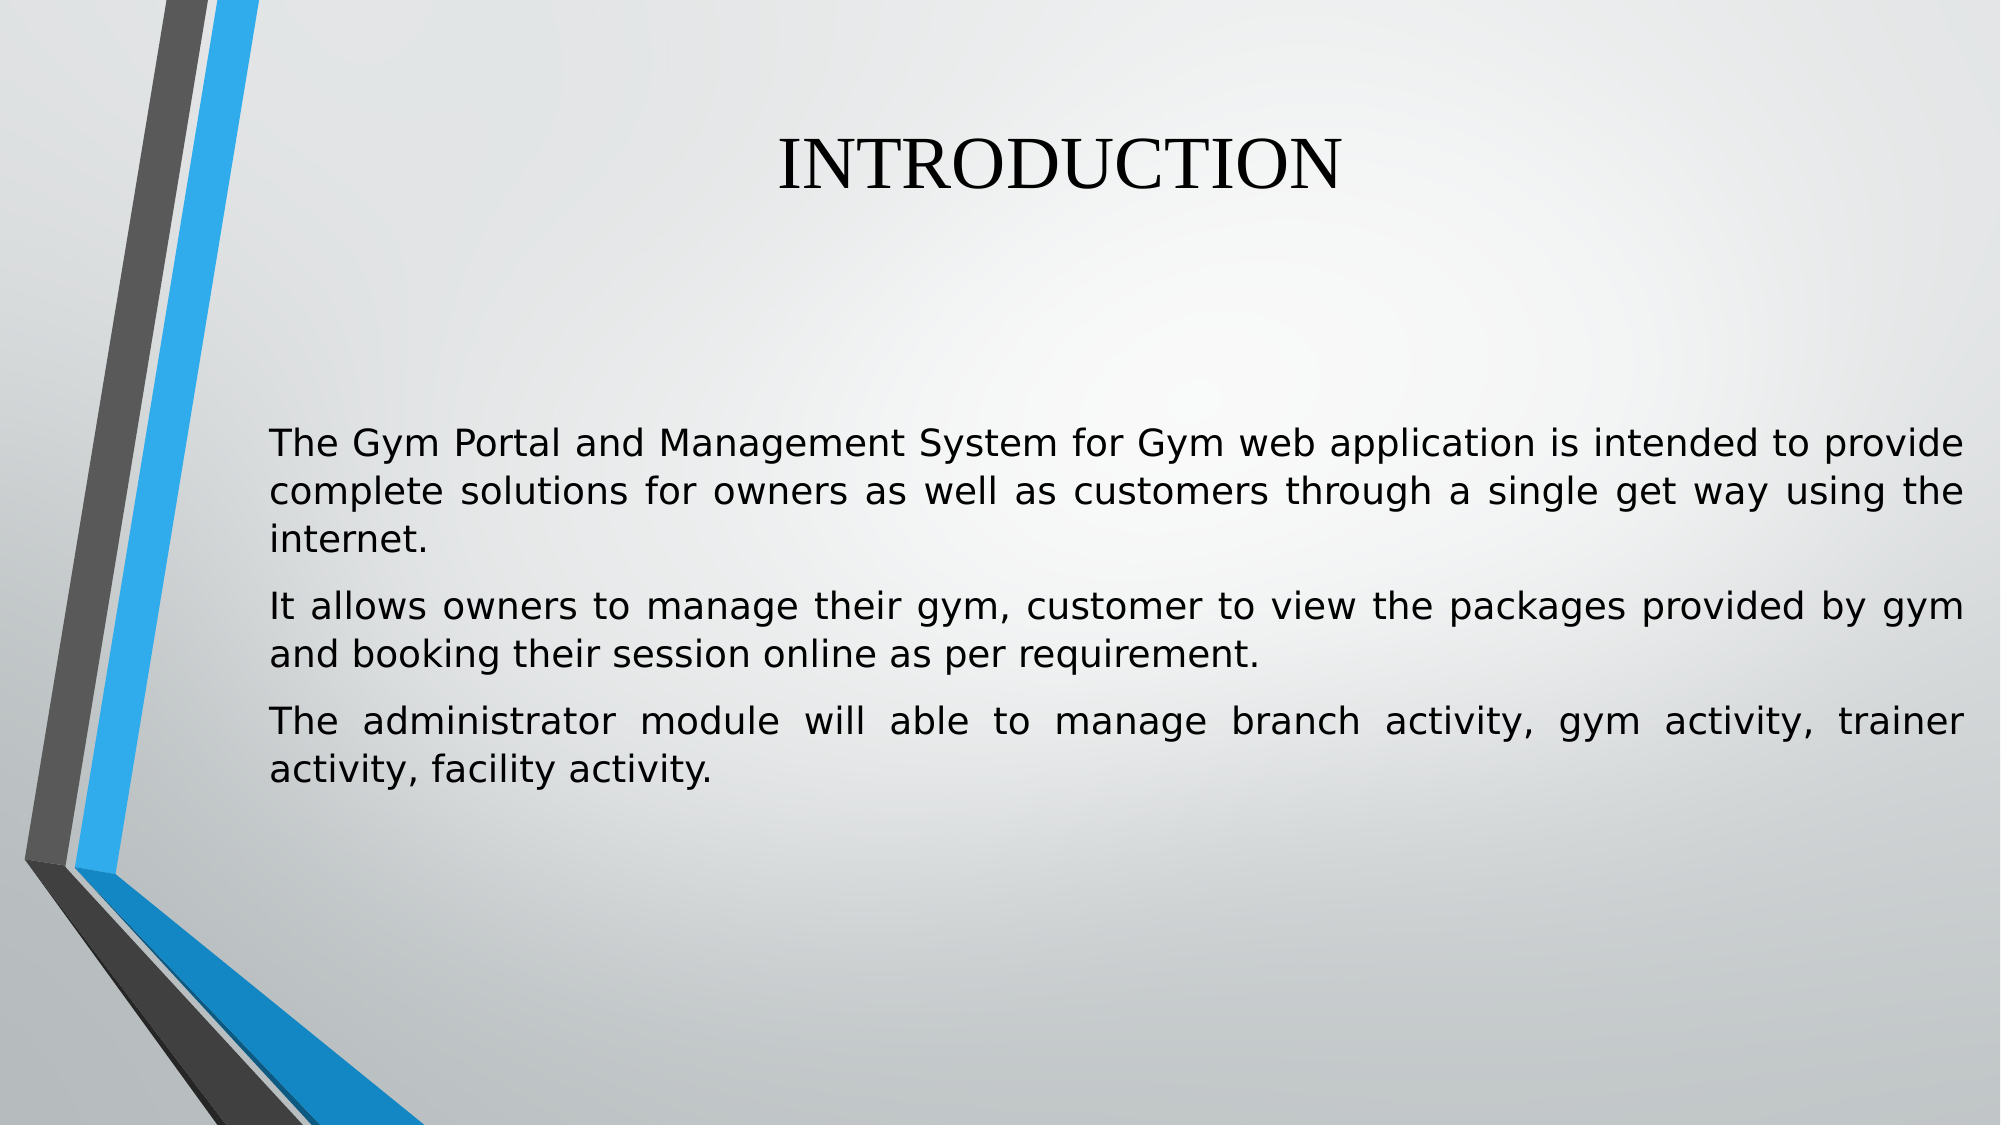

# INTRODUCTION
The Gym Portal and Management System for Gym web application is intended to provide complete solutions for owners as well as customers through a single get way using the internet.
It allows owners to manage their gym, customer to view the packages provided by gym and booking their session online as per requirement.
The administrator module will able to manage branch activity, gym activity, trainer activity, facility activity.